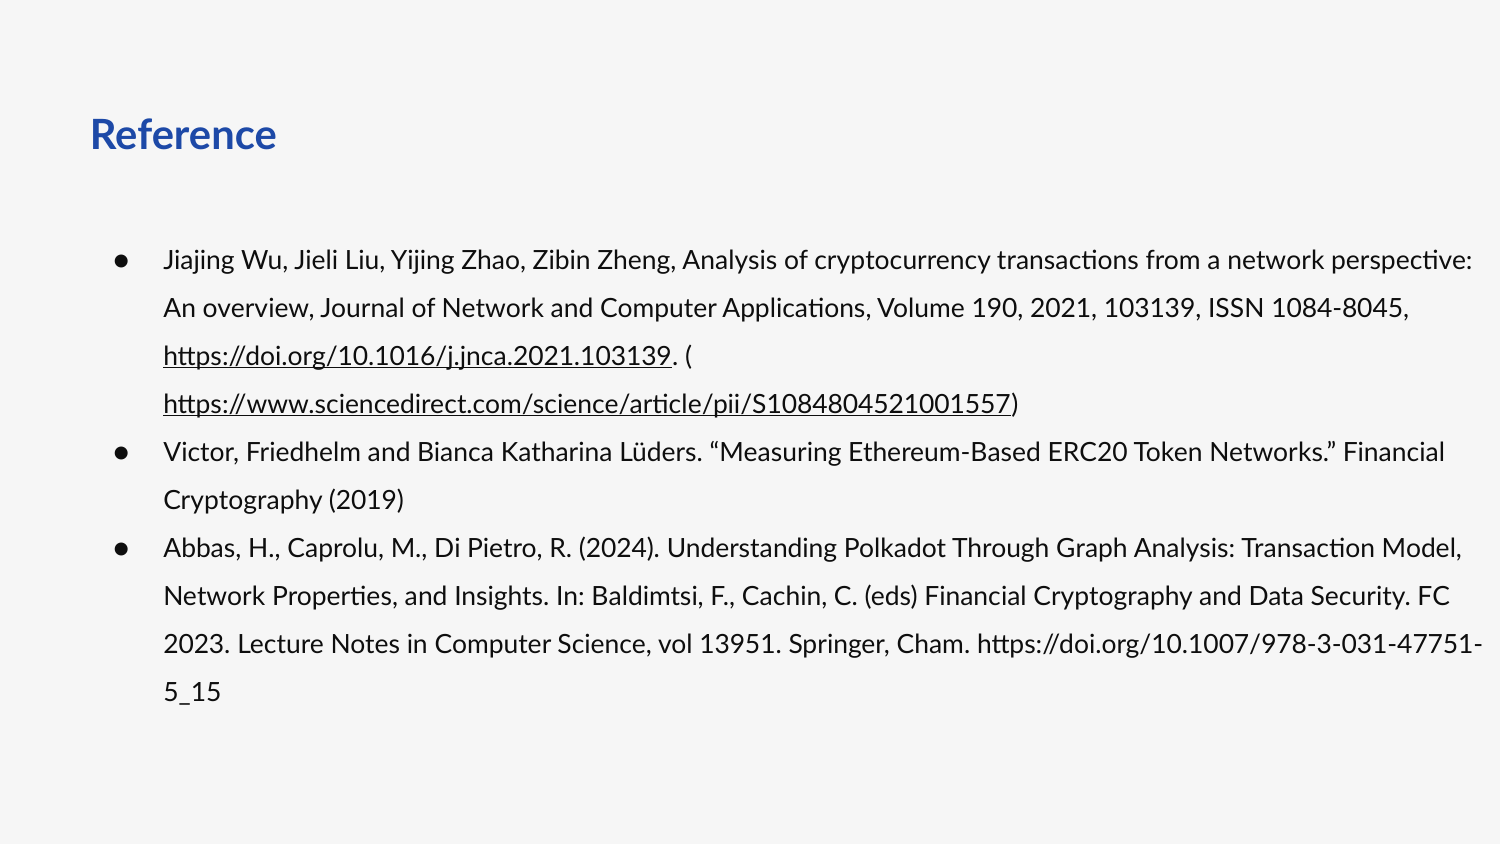

Reference
Jiajing Wu, Jieli Liu, Yijing Zhao, Zibin Zheng, Analysis of cryptocurrency transactions from a network perspective: An overview, Journal of Network and Computer Applications, Volume 190, 2021, 103139, ISSN 1084-8045, https://doi.org/10.1016/j.jnca.2021.103139. (https://www.sciencedirect.com/science/article/pii/S1084804521001557)
Victor, Friedhelm and Bianca Katharina Lüders. “Measuring Ethereum-Based ERC20 Token Networks.” Financial Cryptography (2019)
Abbas, H., Caprolu, M., Di Pietro, R. (2024). Understanding Polkadot Through Graph Analysis: Transaction Model, Network Properties, and Insights. In: Baldimtsi, F., Cachin, C. (eds) Financial Cryptography and Data Security. FC 2023. Lecture Notes in Computer Science, vol 13951. Springer, Cham. https://doi.org/10.1007/978-3-031-47751-5_15